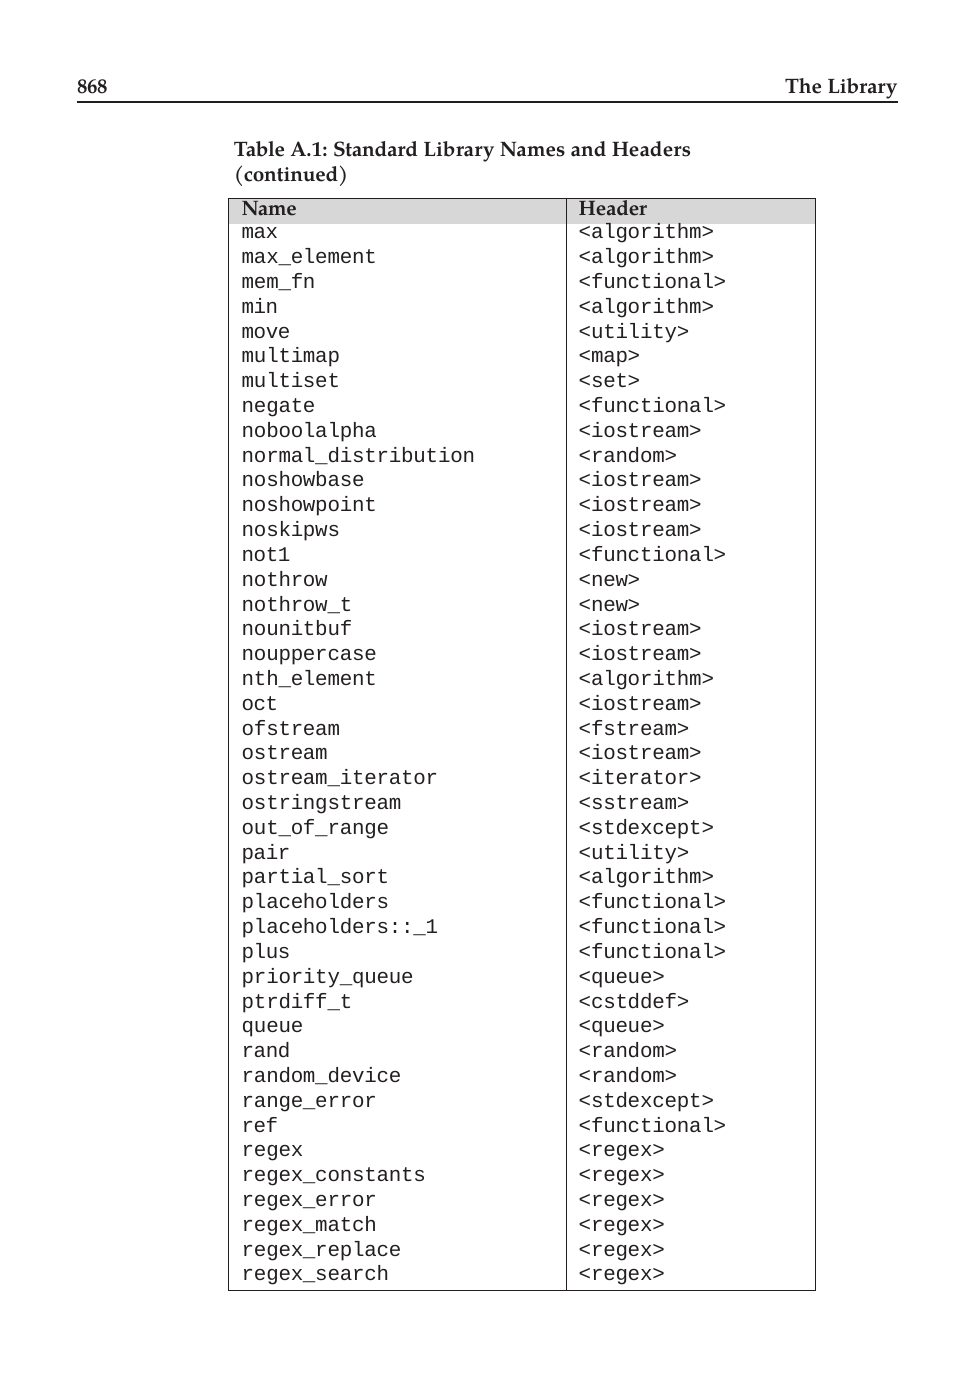

868
The Library

Table A.1: Standard Library Names and Headers (continued)
| Name | Header |
| --- | --- |
| max | <algorithm> |
| max\_element | <algorithm> |
| mem\_fn | <functional> |
| min | <algorithm> |
| move | <utility> |
| multimap | <map> |
| multiset | <set> |
| negate | <functional> |
| noboolalpha | <iostream> |
| normal\_distribution | <random> |
| noshowbase | <iostream> |
| noshowpoint | <iostream> |
| noskipws | <iostream> |
| not1 | <functional> |
| nothrow | <new> |
| nothrow\_t | <new> |
| nounitbuf | <iostream> |
| nouppercase | <iostream> |
| nth\_element | <algorithm> |
| oct | <iostream> |
| ofstream | <fstream> |
| ostream | <iostream> |
| ostream\_iterator | <iterator> |
| ostringstream | <sstream> |
| out\_of\_range | <stdexcept> |
| pair | <utility> |
| partial\_sort | <algorithm> |
| placeholders | <functional> |
| placeholders::\_1 | <functional> |
| plus | <functional> |
| priority\_queue | <queue> |
| ptrdiff\_t | <cstddef> |
| queue | <queue> |
| rand | <random> |
| random\_device | <random> |
| range\_error | <stdexcept> |
| ref | <functional> |
| regex | <regex> |
| regex\_constants | <regex> |
| regex\_error | <regex> |
| regex\_match | <regex> |
| regex\_replace | <regex> |
| regex\_search | <regex> |